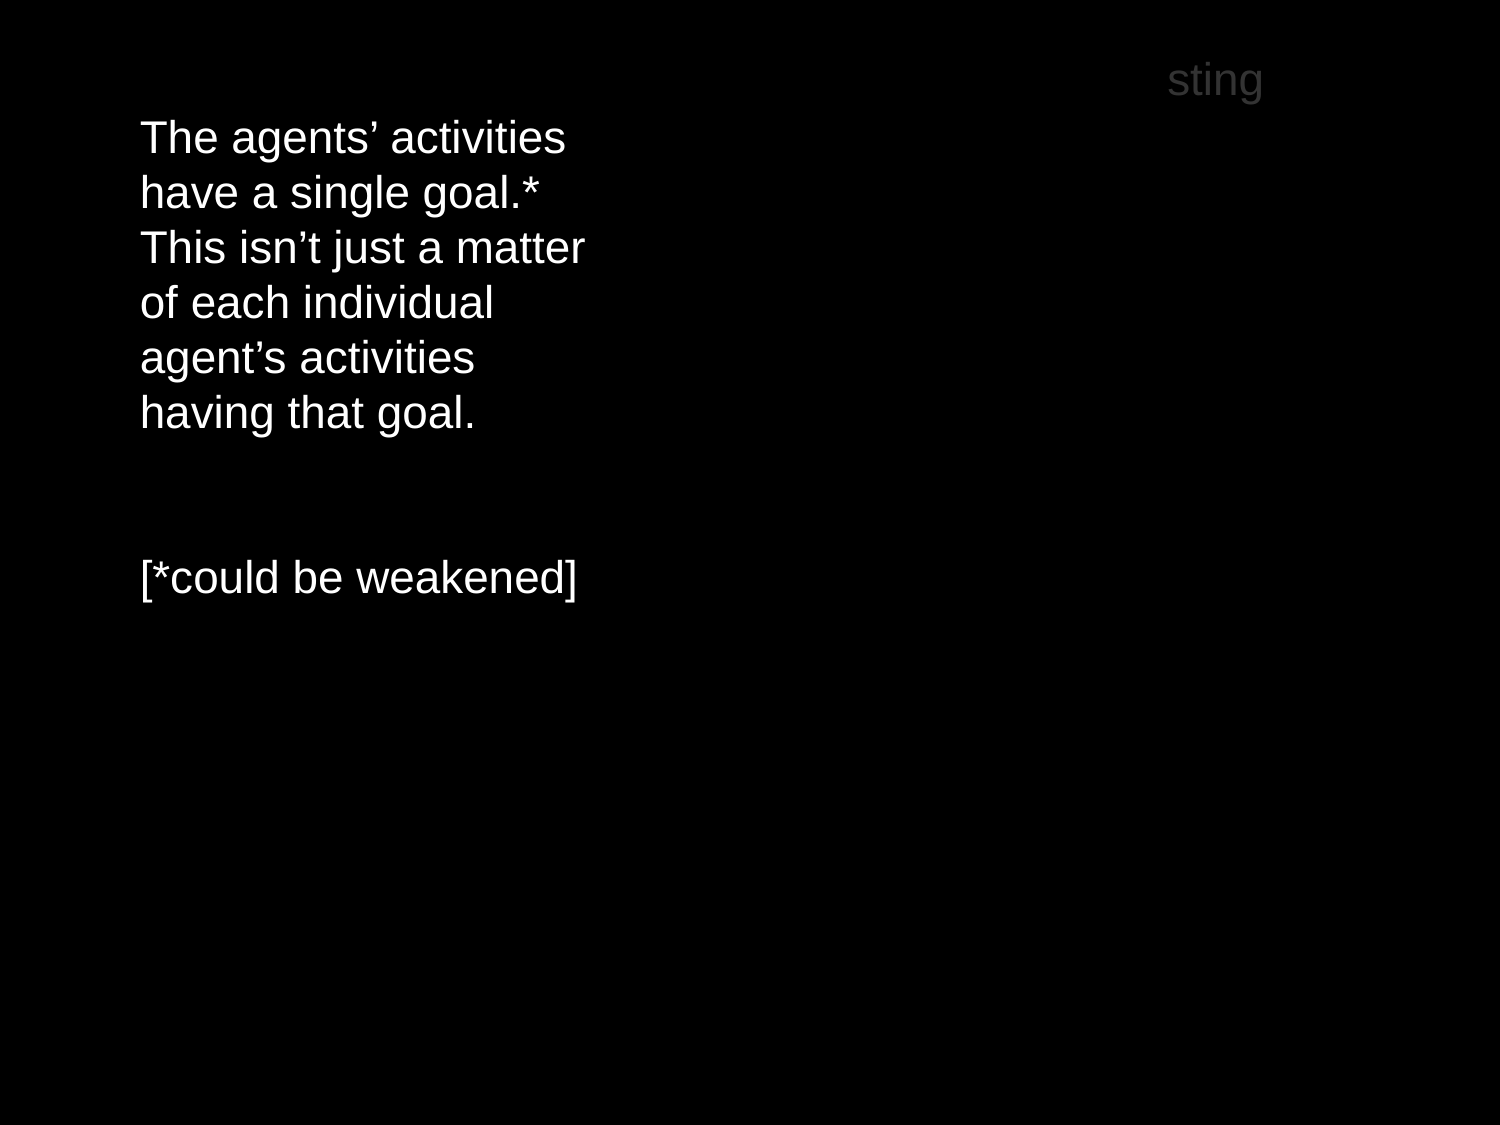

sting
The agents’ activities have a single goal.*
This isn’t just a matter of each individual agent’s activities having that goal.

[*could be weakened]